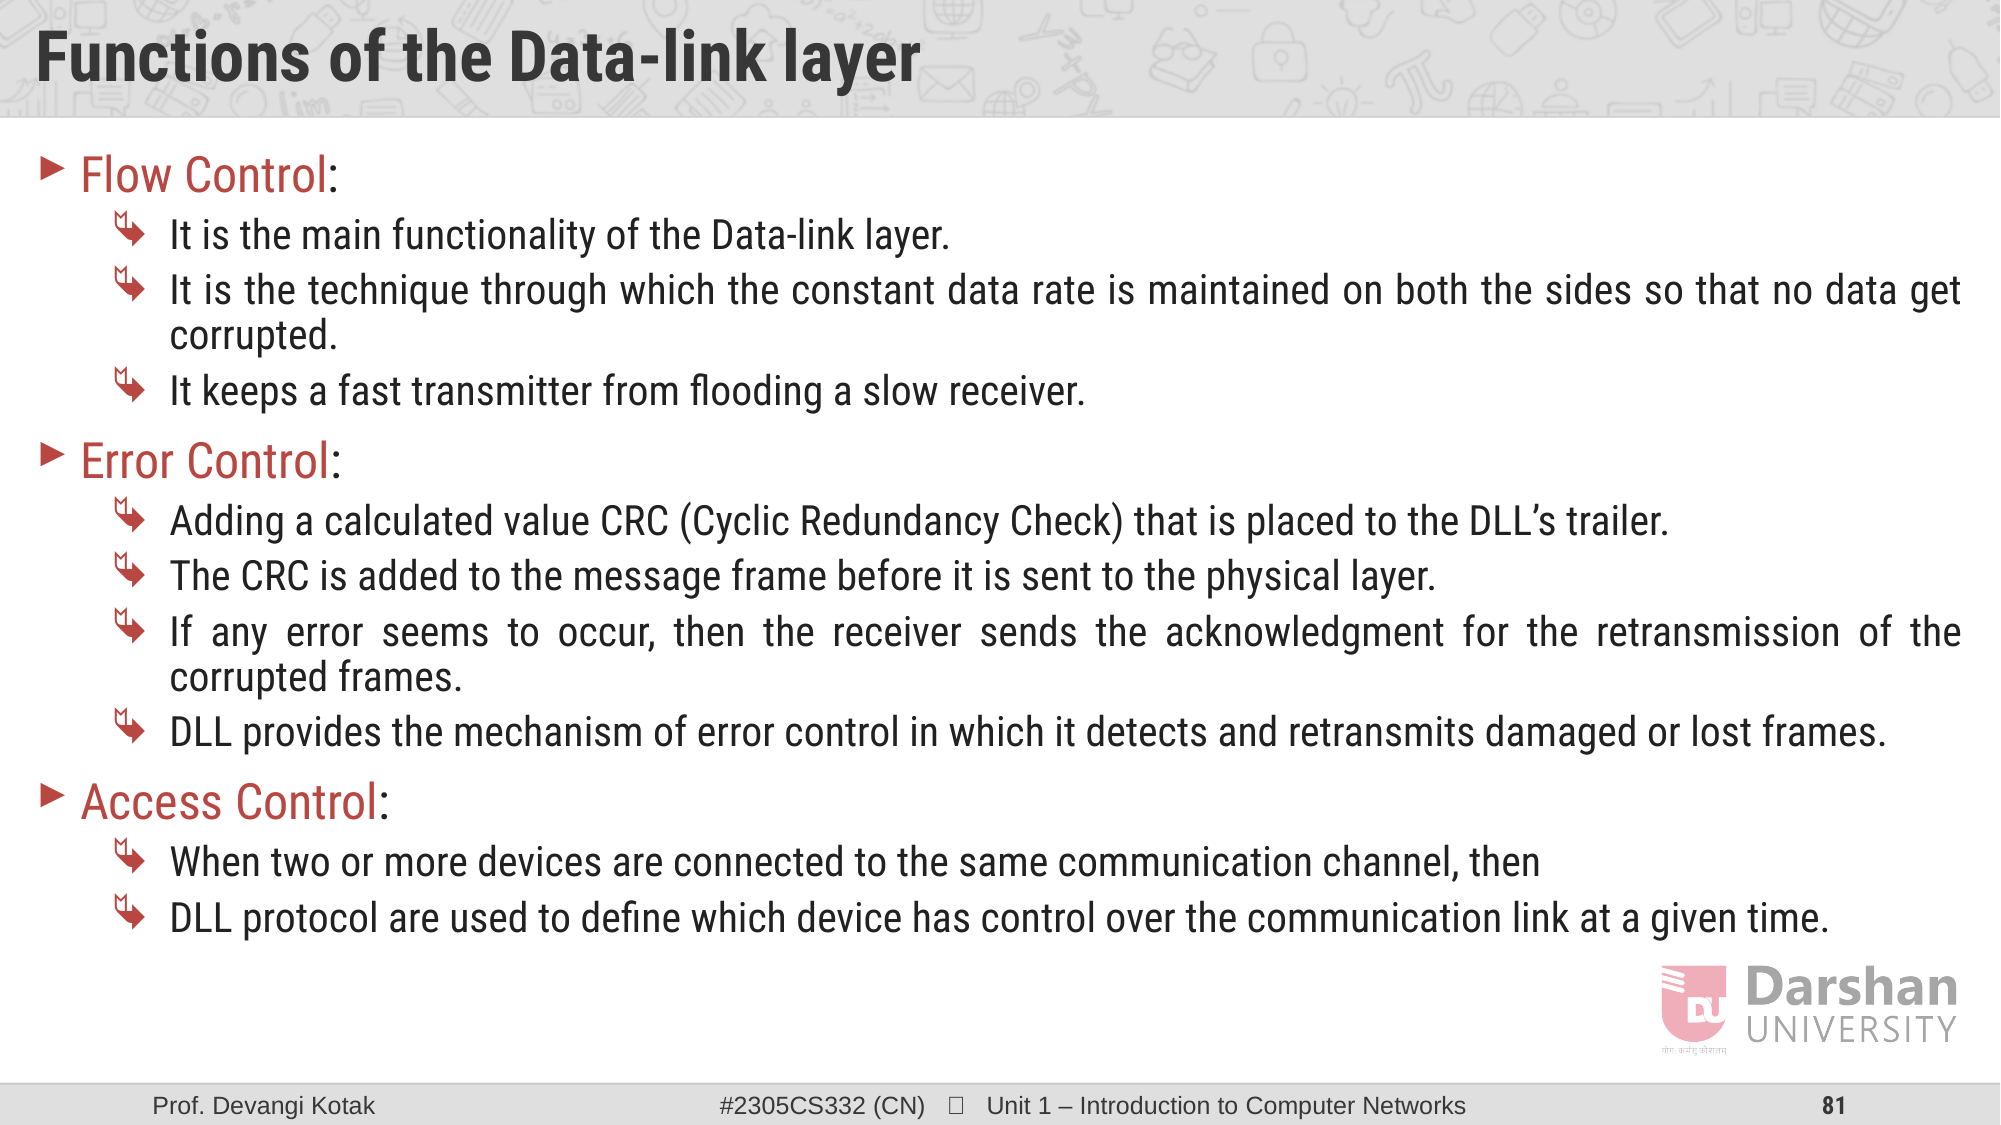

# Functions of the Data-link layer
Flow Control:
It is the main functionality of the Data-link layer.
It is the technique through which the constant data rate is maintained on both the sides so that no data get corrupted.
It keeps a fast transmitter from flooding a slow receiver.
Error Control:
Adding a calculated value CRC (Cyclic Redundancy Check) that is placed to the DLL’s trailer.
The CRC is added to the message frame before it is sent to the physical layer.
If any error seems to occur, then the receiver sends the acknowledgment for the retransmission of the corrupted frames.
DLL provides the mechanism of error control in which it detects and retransmits damaged or lost frames.
Access Control:
When two or more devices are connected to the same communication channel, then
DLL protocol are used to define which device has control over the communication link at a given time.